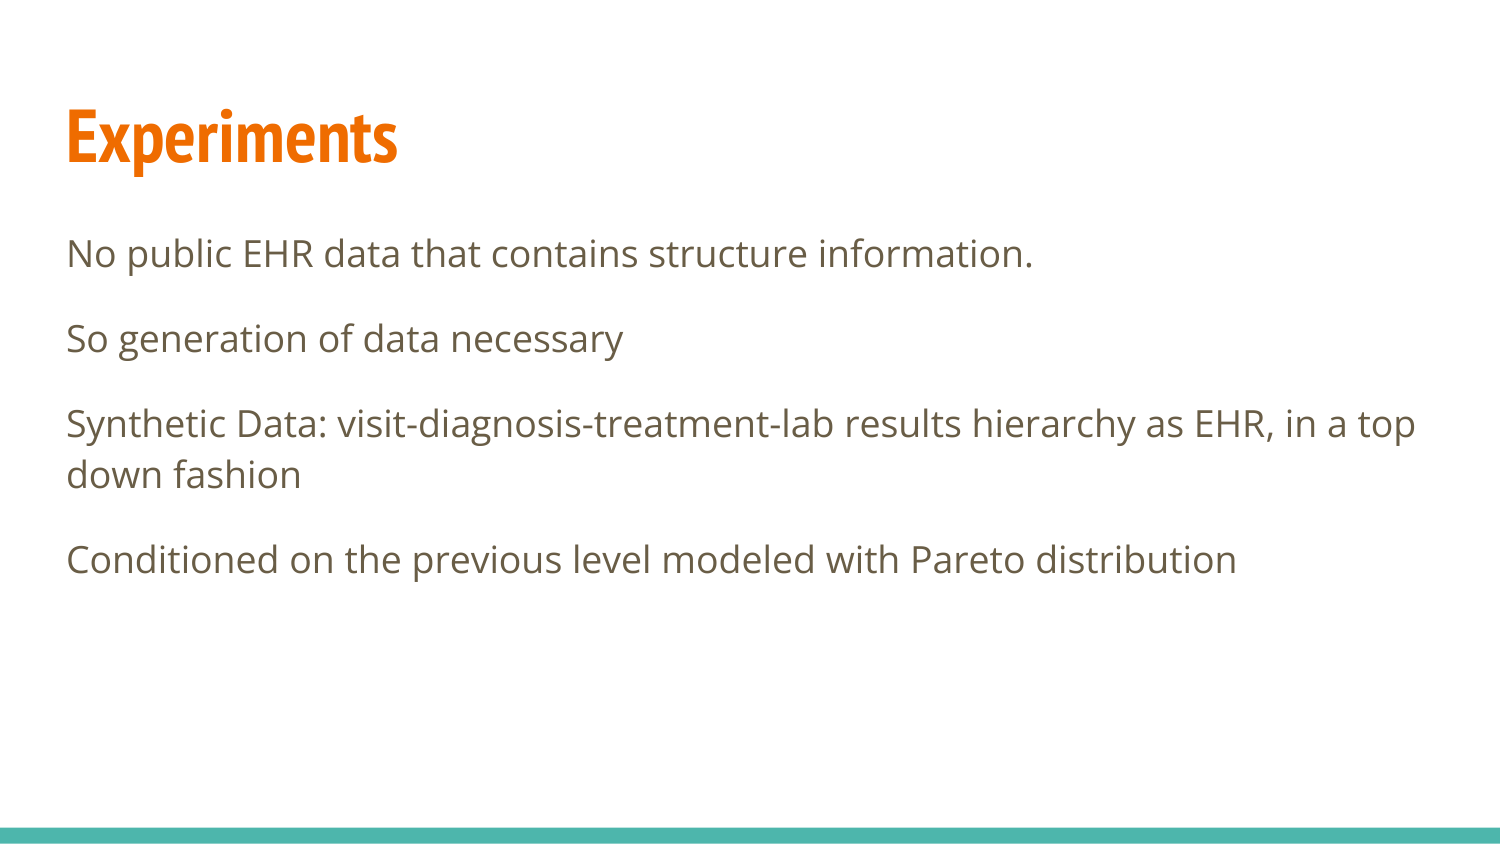

# Experiments
No public EHR data that contains structure information.
So generation of data necessary
Synthetic Data: visit-diagnosis-treatment-lab results hierarchy as EHR, in a top down fashion
Conditioned on the previous level modeled with Pareto distribution